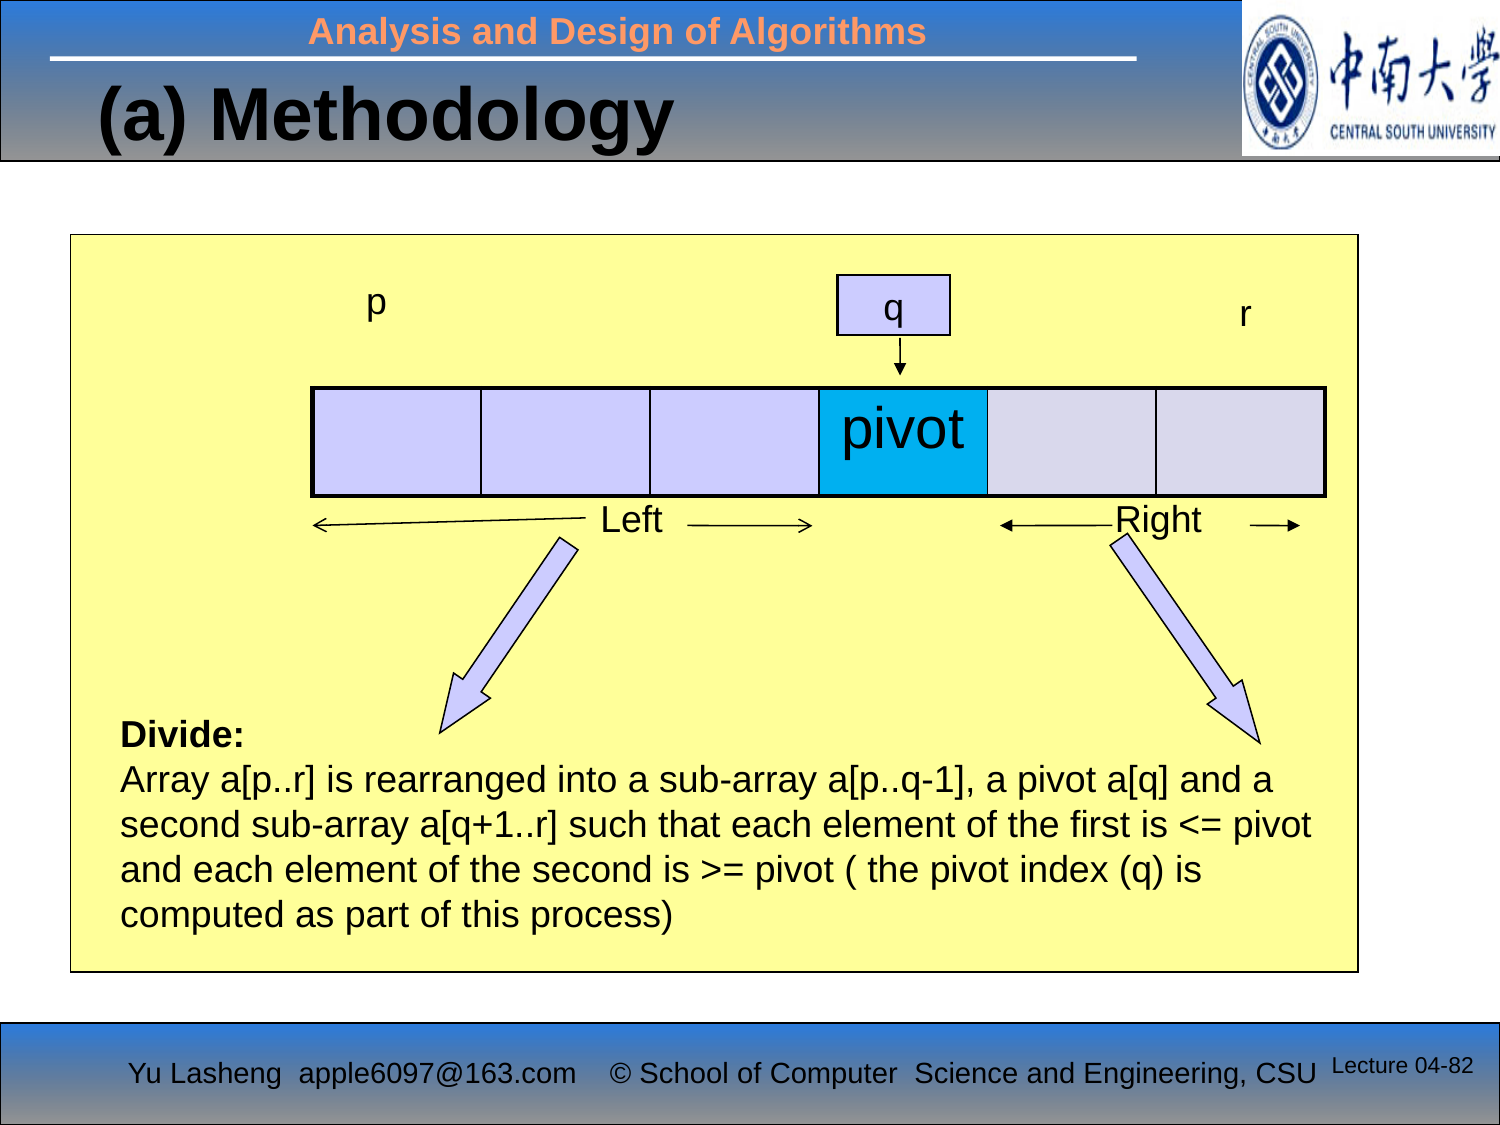

# (a) Methodology

p
q
r

|  |  |  | pivot |  |  |
| --- | --- | --- | --- | --- | --- |
Left
Right

Divide:
Array a[p..r] is rearranged into a sub-array a[p..q-1], a pivot a[q] and a second sub-array a[q+1..r] such that each element of the first is <= pivot and each element of the second is >= pivot ( the pivot index (q) is computed as part of this process)
Lecture 04-82